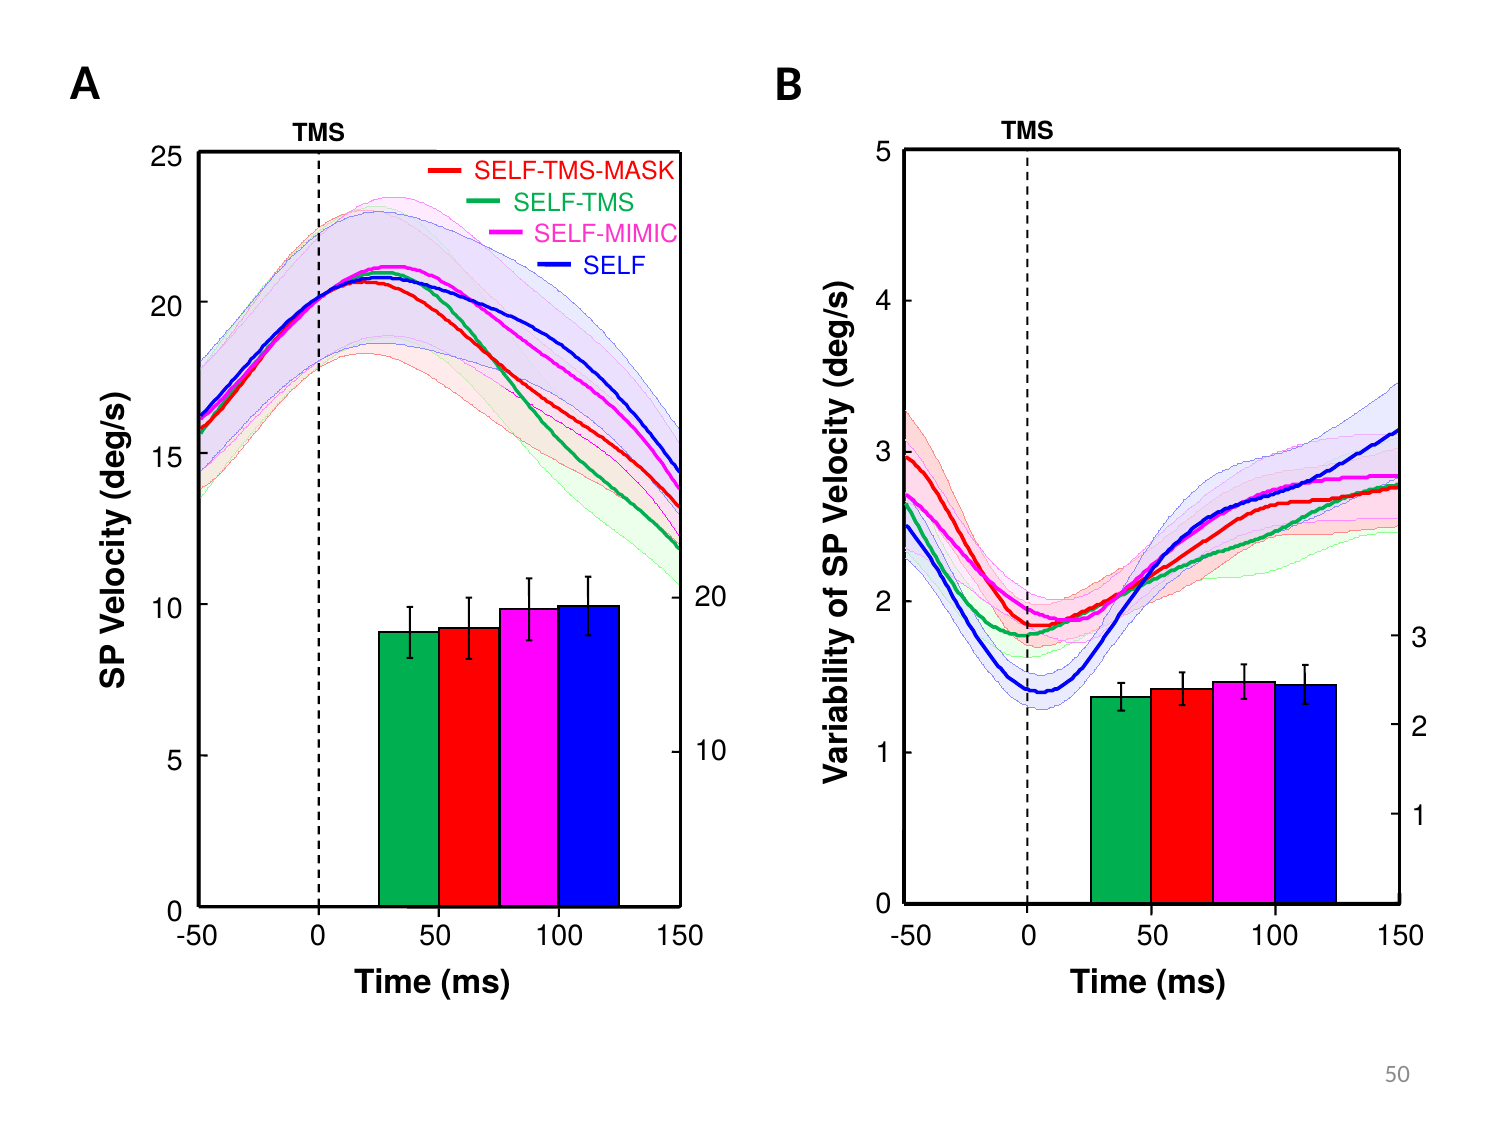

A
B
TMS
TMS
5
25

SELF-TMS-MASK

SELF-TMS

SELF-MIMIC

SELF

4
20

3

15

SP Velocity (deg/s)

Variability of SP Velocity (deg/s)

20
2
10

3

2

10
1
5

1

0

0

-50
0
50
100
150
-50
0
50
100
150
Time (ms)
Time (ms)
50